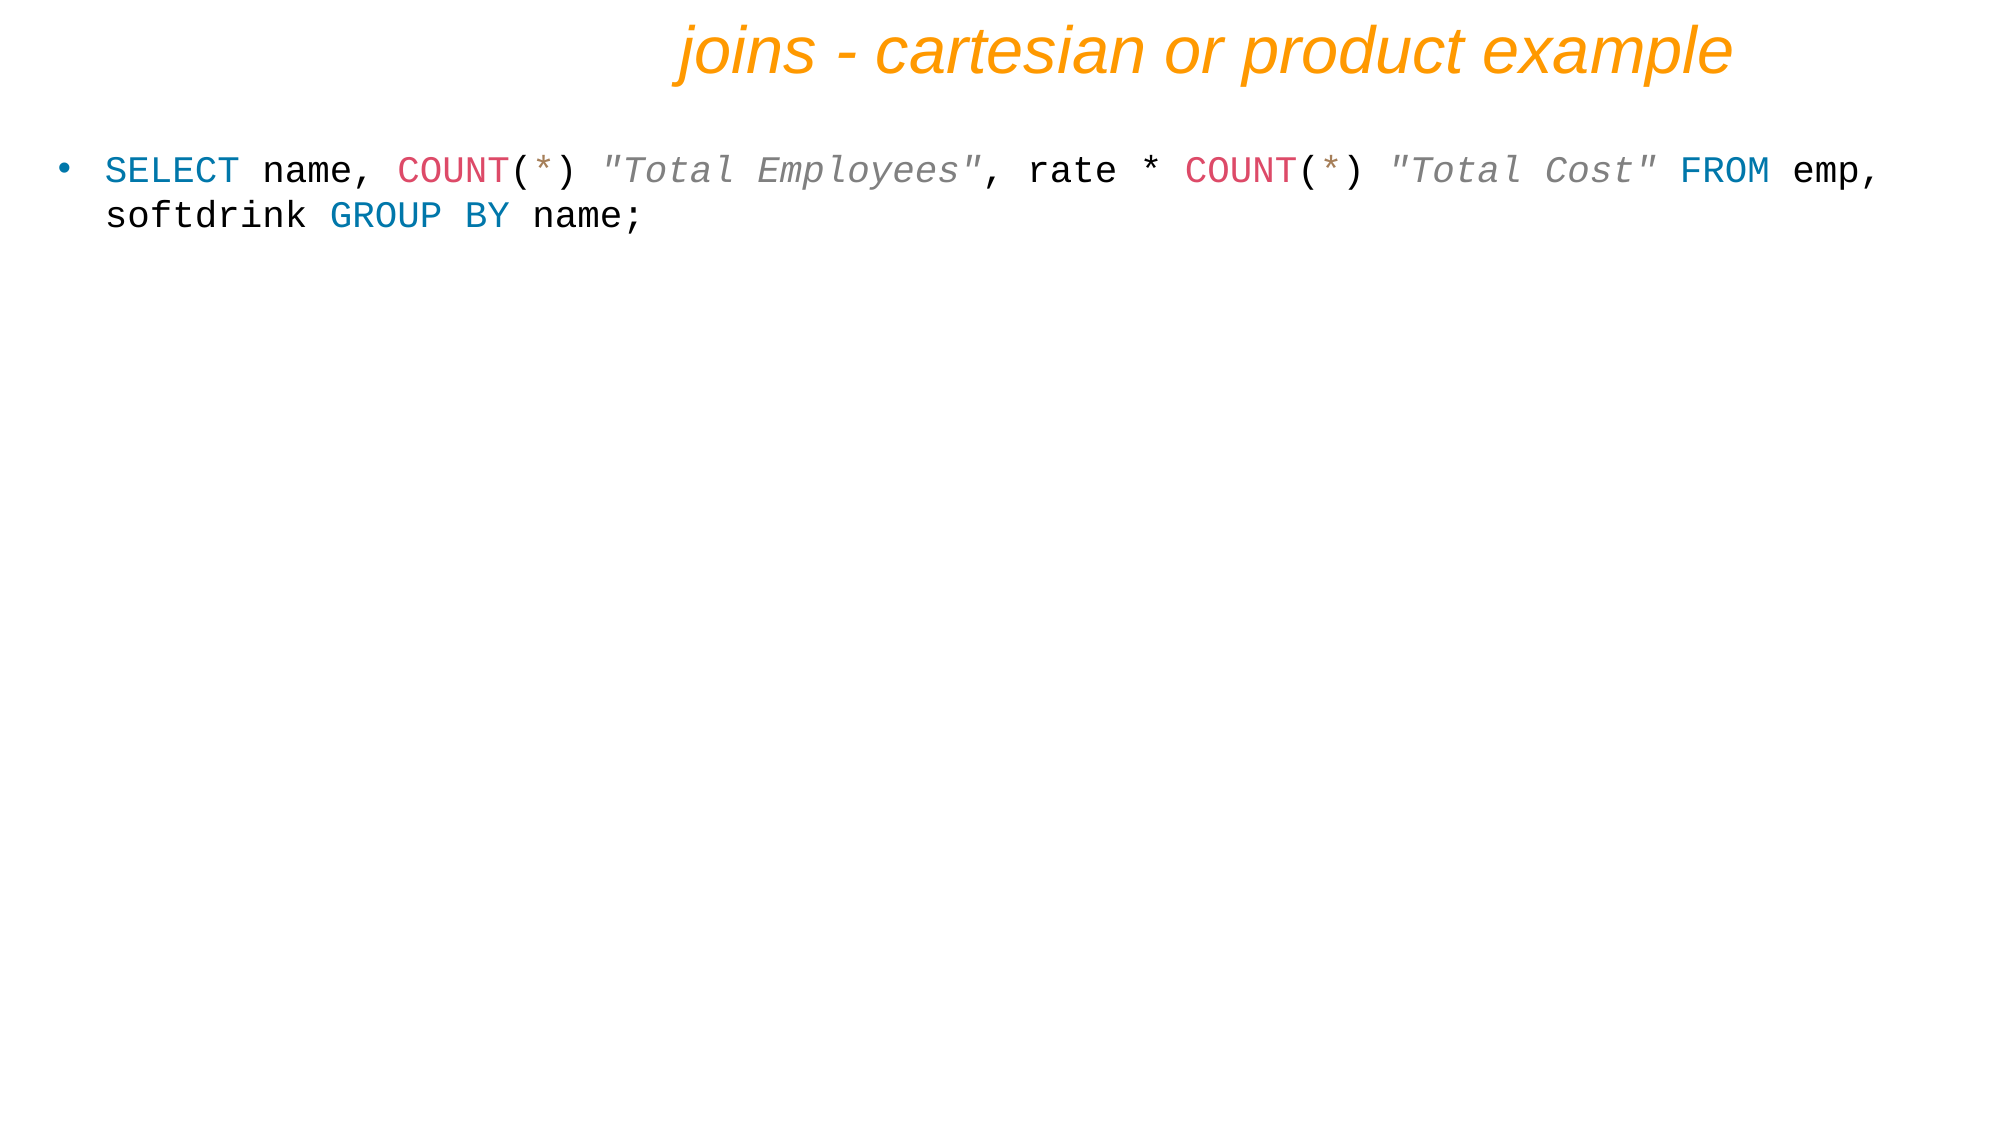

joins - cartesian or product example
SELECT name, COUNT(*) "Total Employees", rate * COUNT(*) "Total Cost" FROM emp, softdrink GROUP BY name;